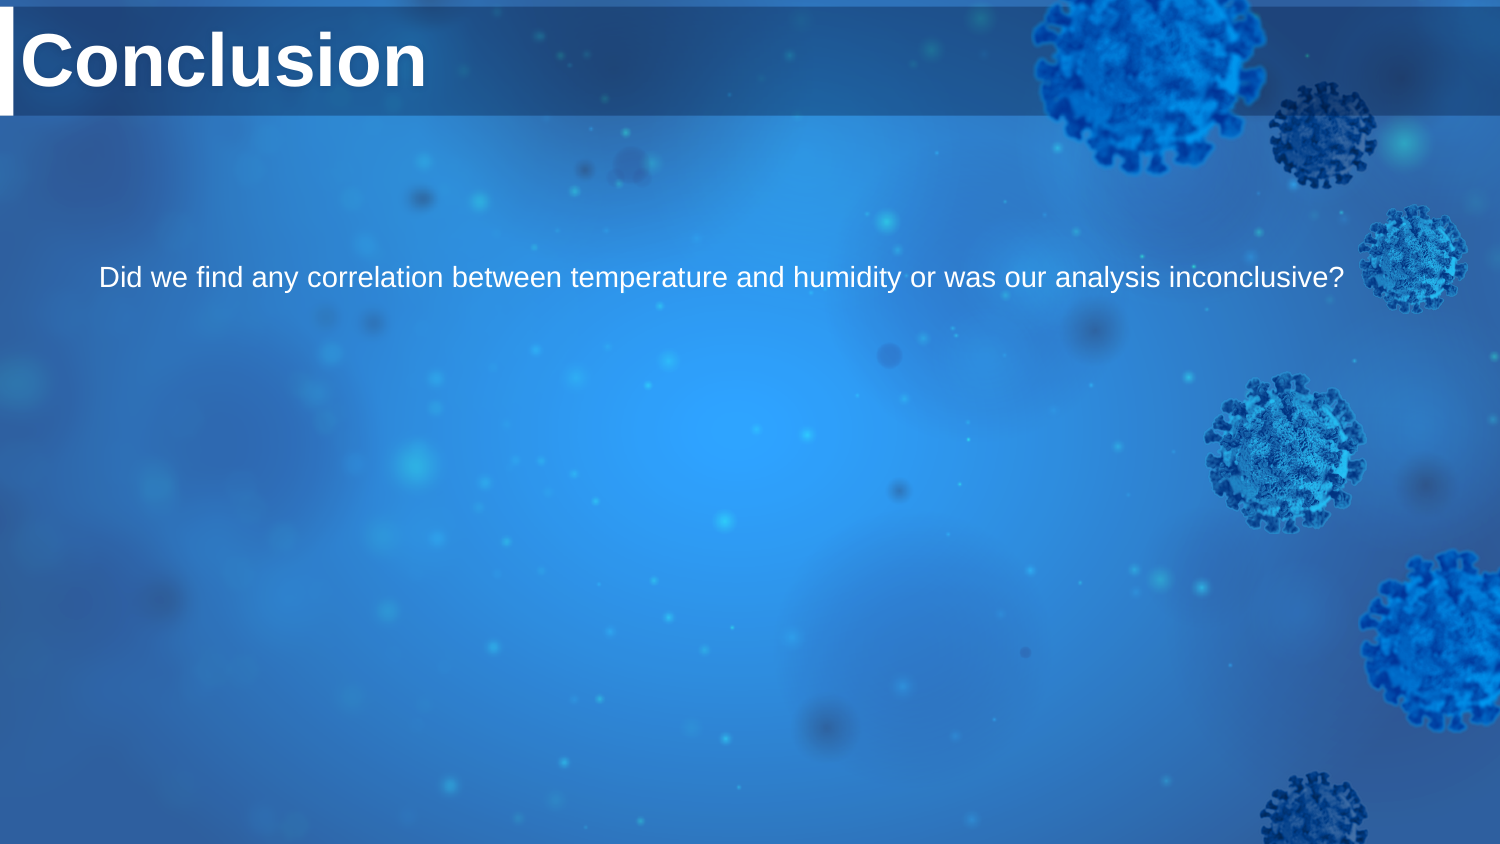

# Conclusion
Did we find any correlation between temperature and humidity or was our analysis inconclusive?